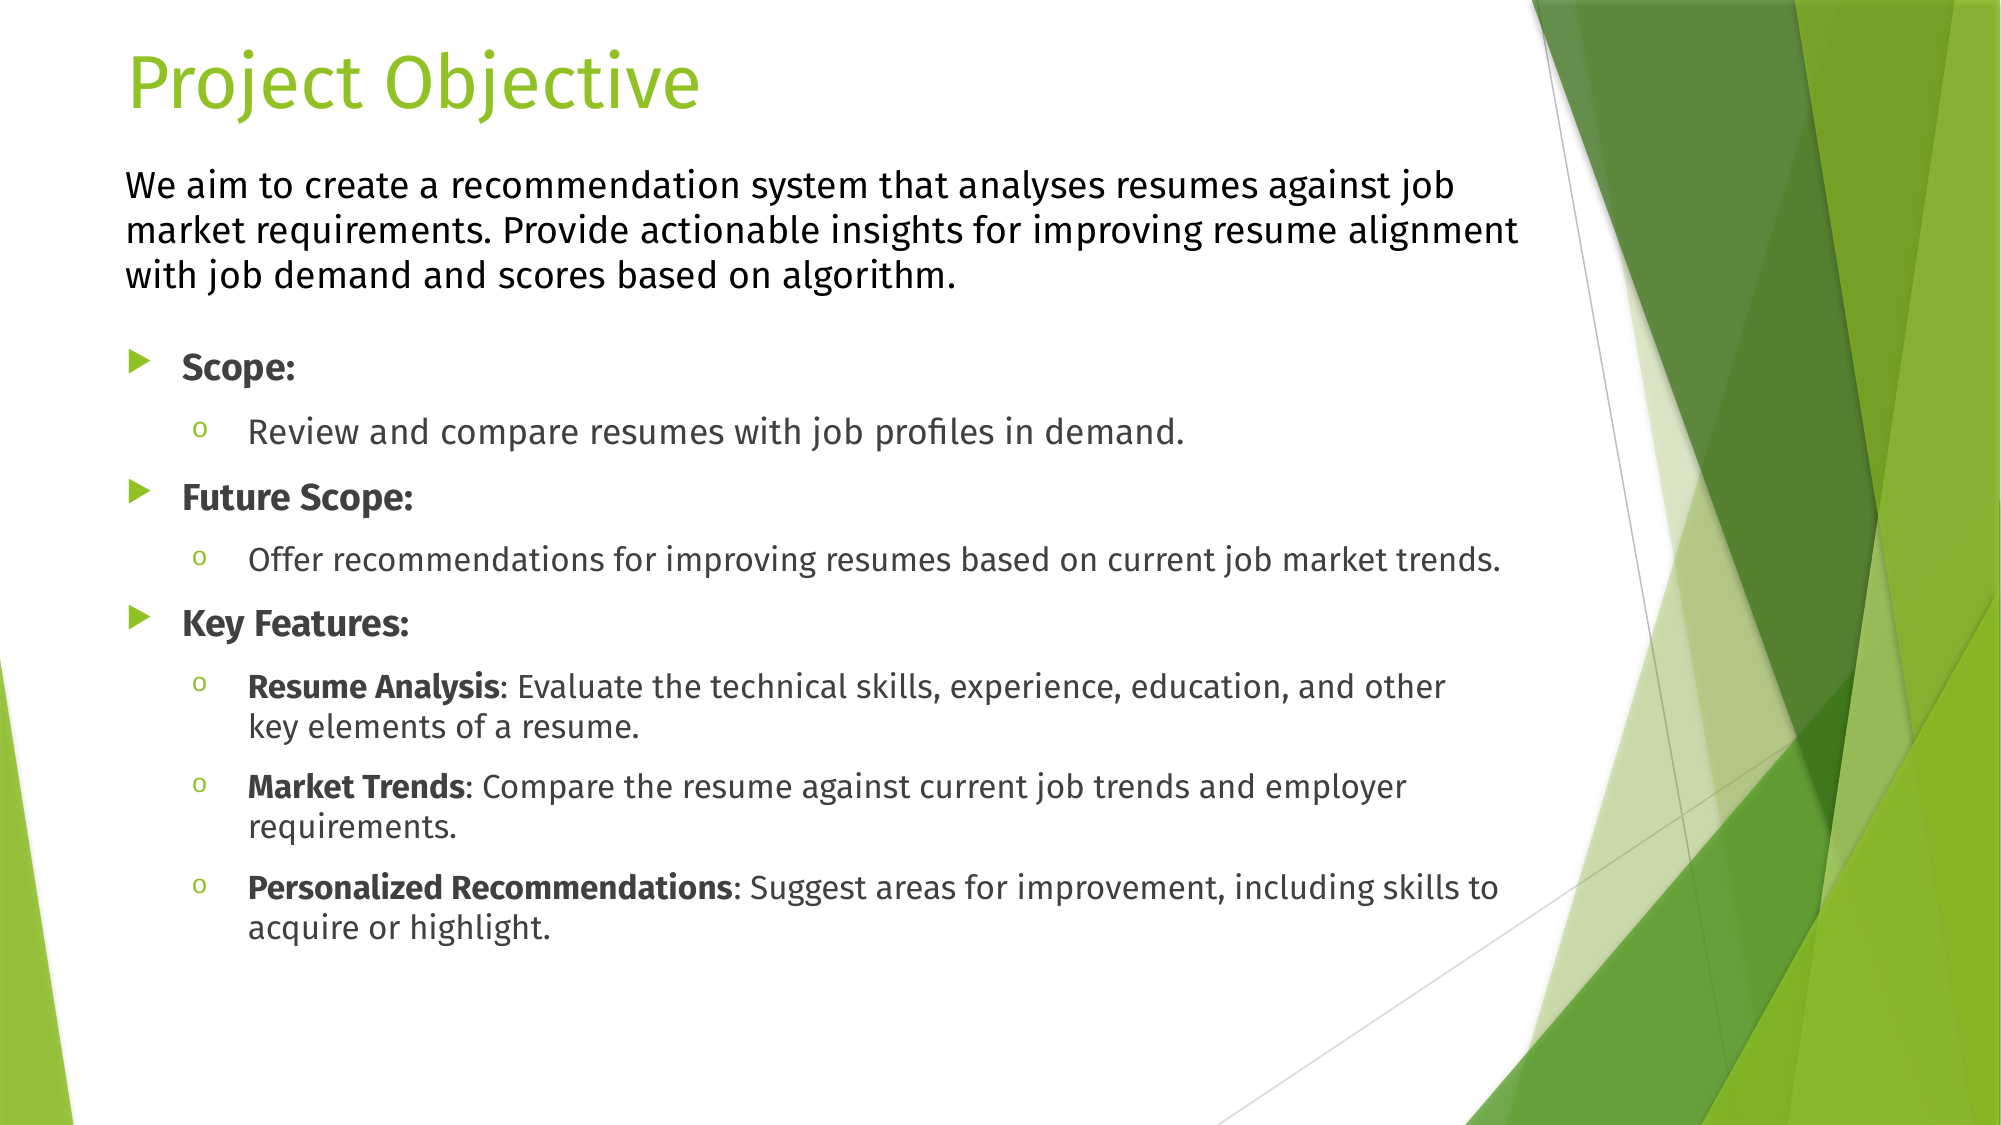

# Project Objective
We aim to create a recommendation system that analyses resumes against job market requirements. Provide actionable insights for improving resume alignment with job demand and scores based on algorithm.
Scope:
Review and compare resumes with job profiles in demand.
Future Scope:
Offer recommendations for improving resumes based on current job market trends.
Key Features:
Resume Analysis: Evaluate the technical skills, experience, education, and other key elements of a resume.
Market Trends: Compare the resume against current job trends and employer requirements.
Personalized Recommendations: Suggest areas for improvement, including skills to acquire or highlight.